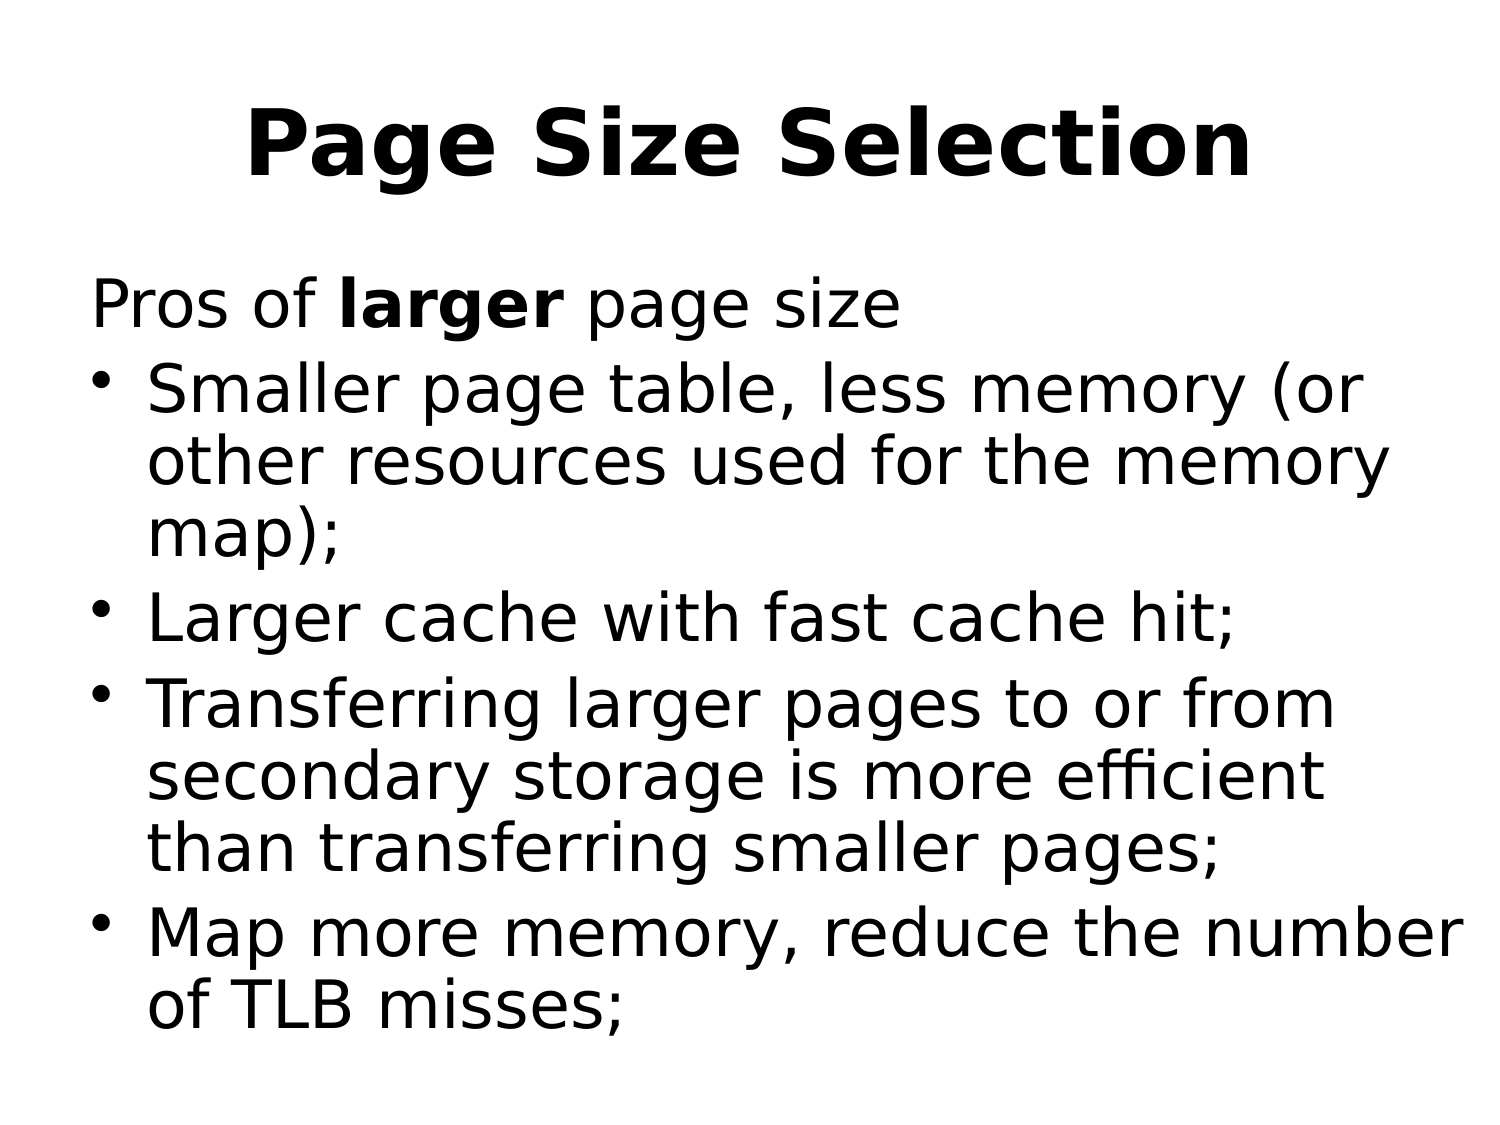

# Page Size Selection
Pros of larger page size
Smaller page table, less memory (or other resources used for the memory map);
Larger cache with fast cache hit;
Transferring larger pages to or from secondary storage is more efficient than transferring smaller pages;
Map more memory, reduce the number of TLB misses;